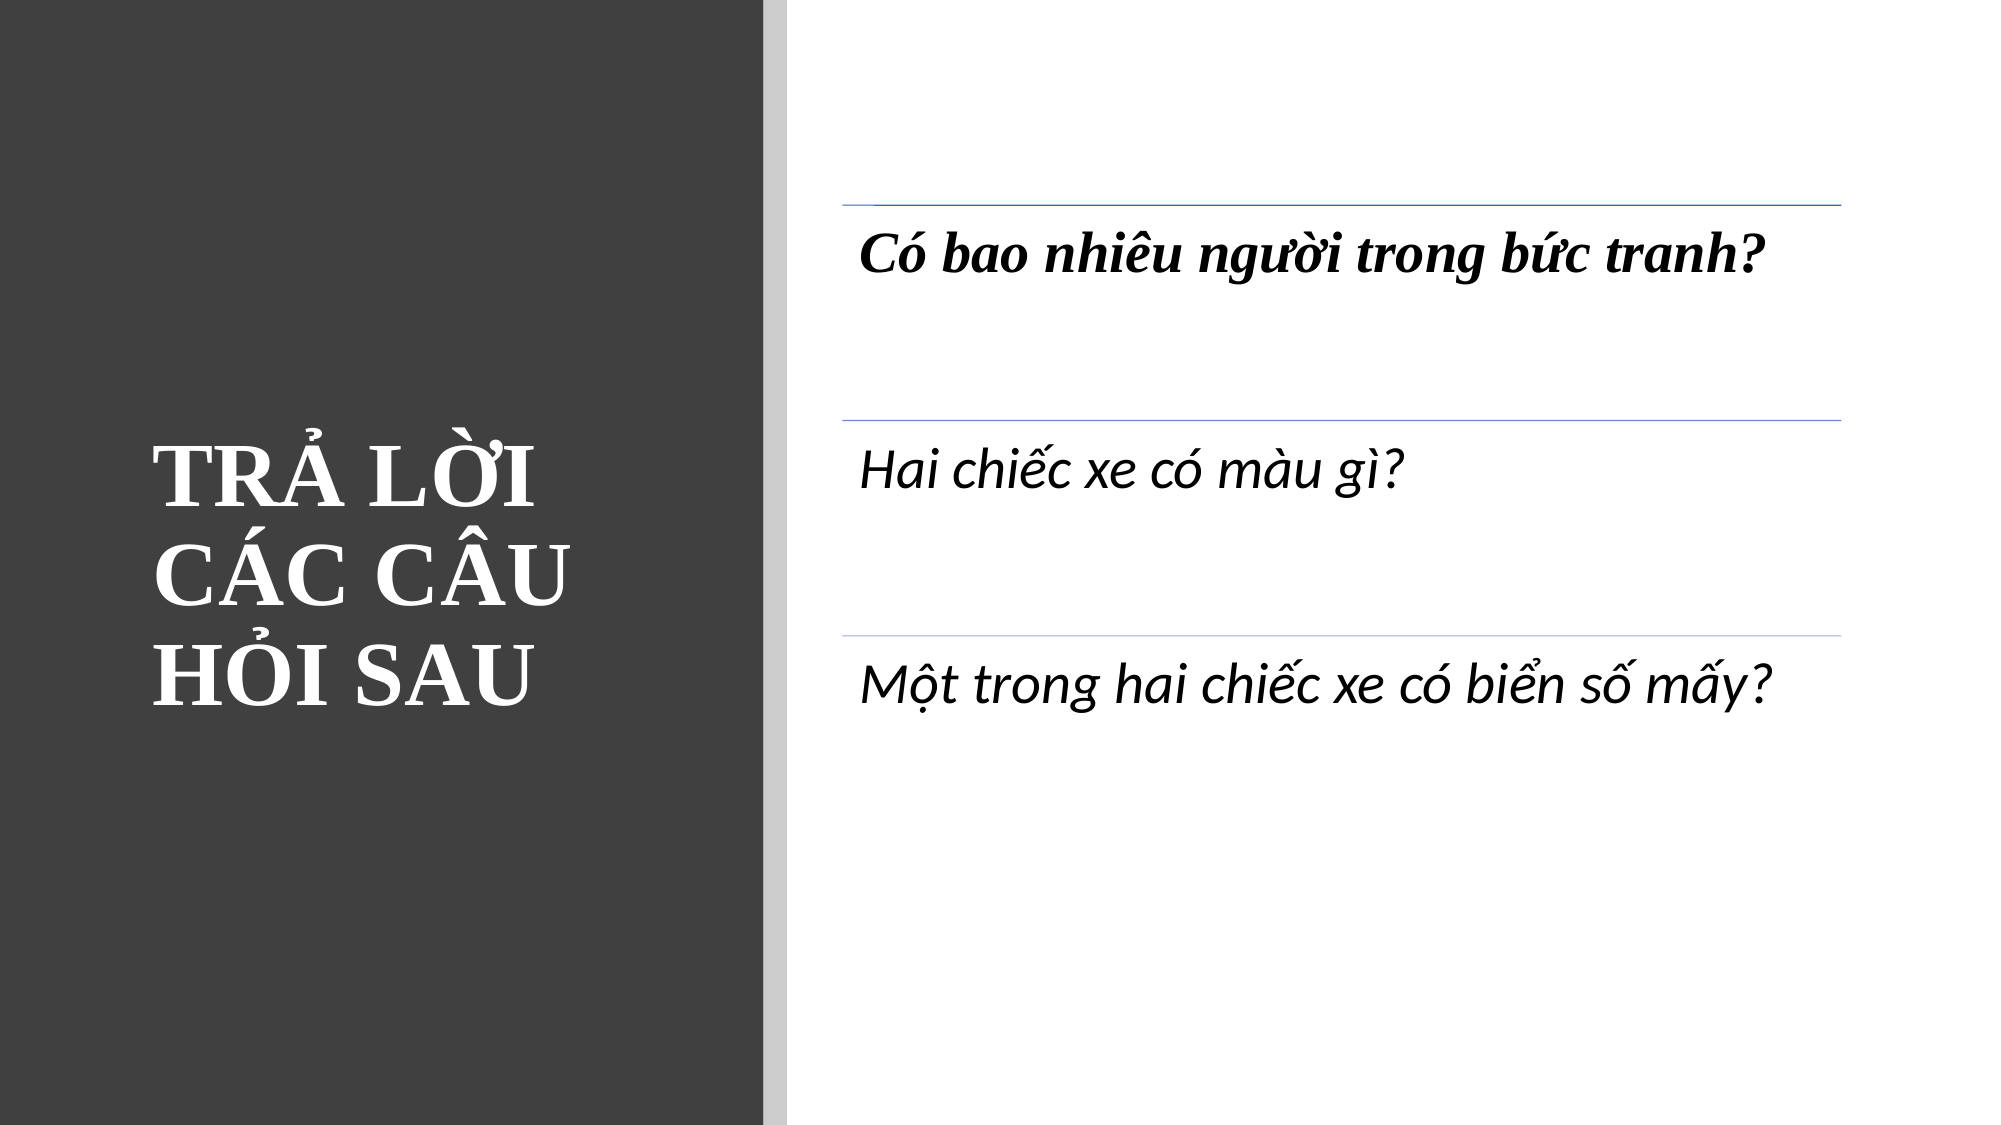

# TRẢ LỜI CÁC CÂU HỎI SAU
Có bao nhiêu người trong bức tranh?
Hai chiếc xe có màu gì?
Một trong hai chiếc xe có biển số mấy?